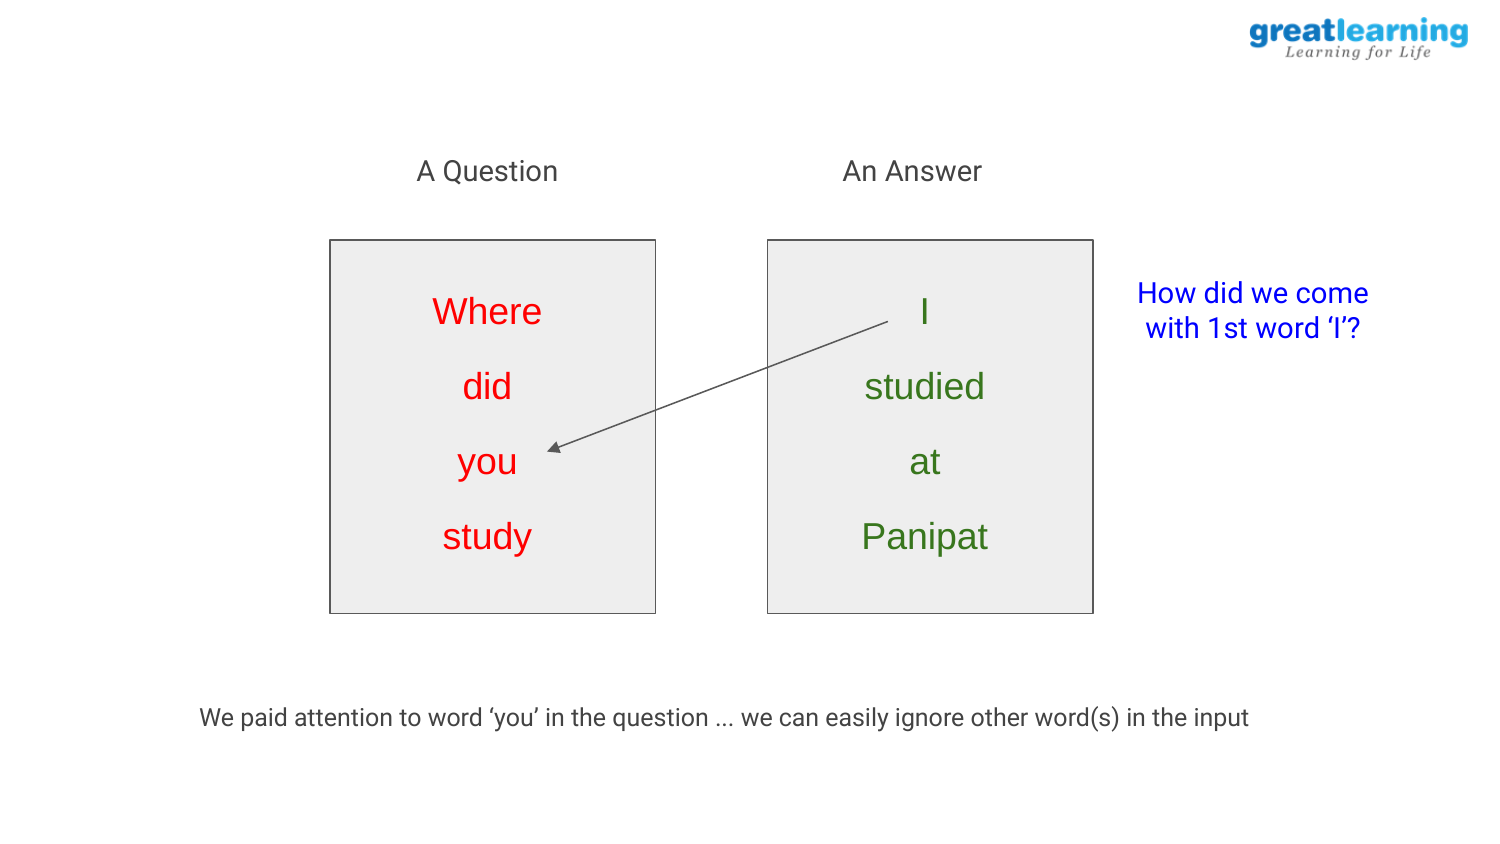

A Question
An Answer

How did we come with 1st word ‘I’?
Where
I
did
studied
you
at
study
Panipat
We paid attention to word ‘you’ in the question ... we can easily ignore other word(s) in the input